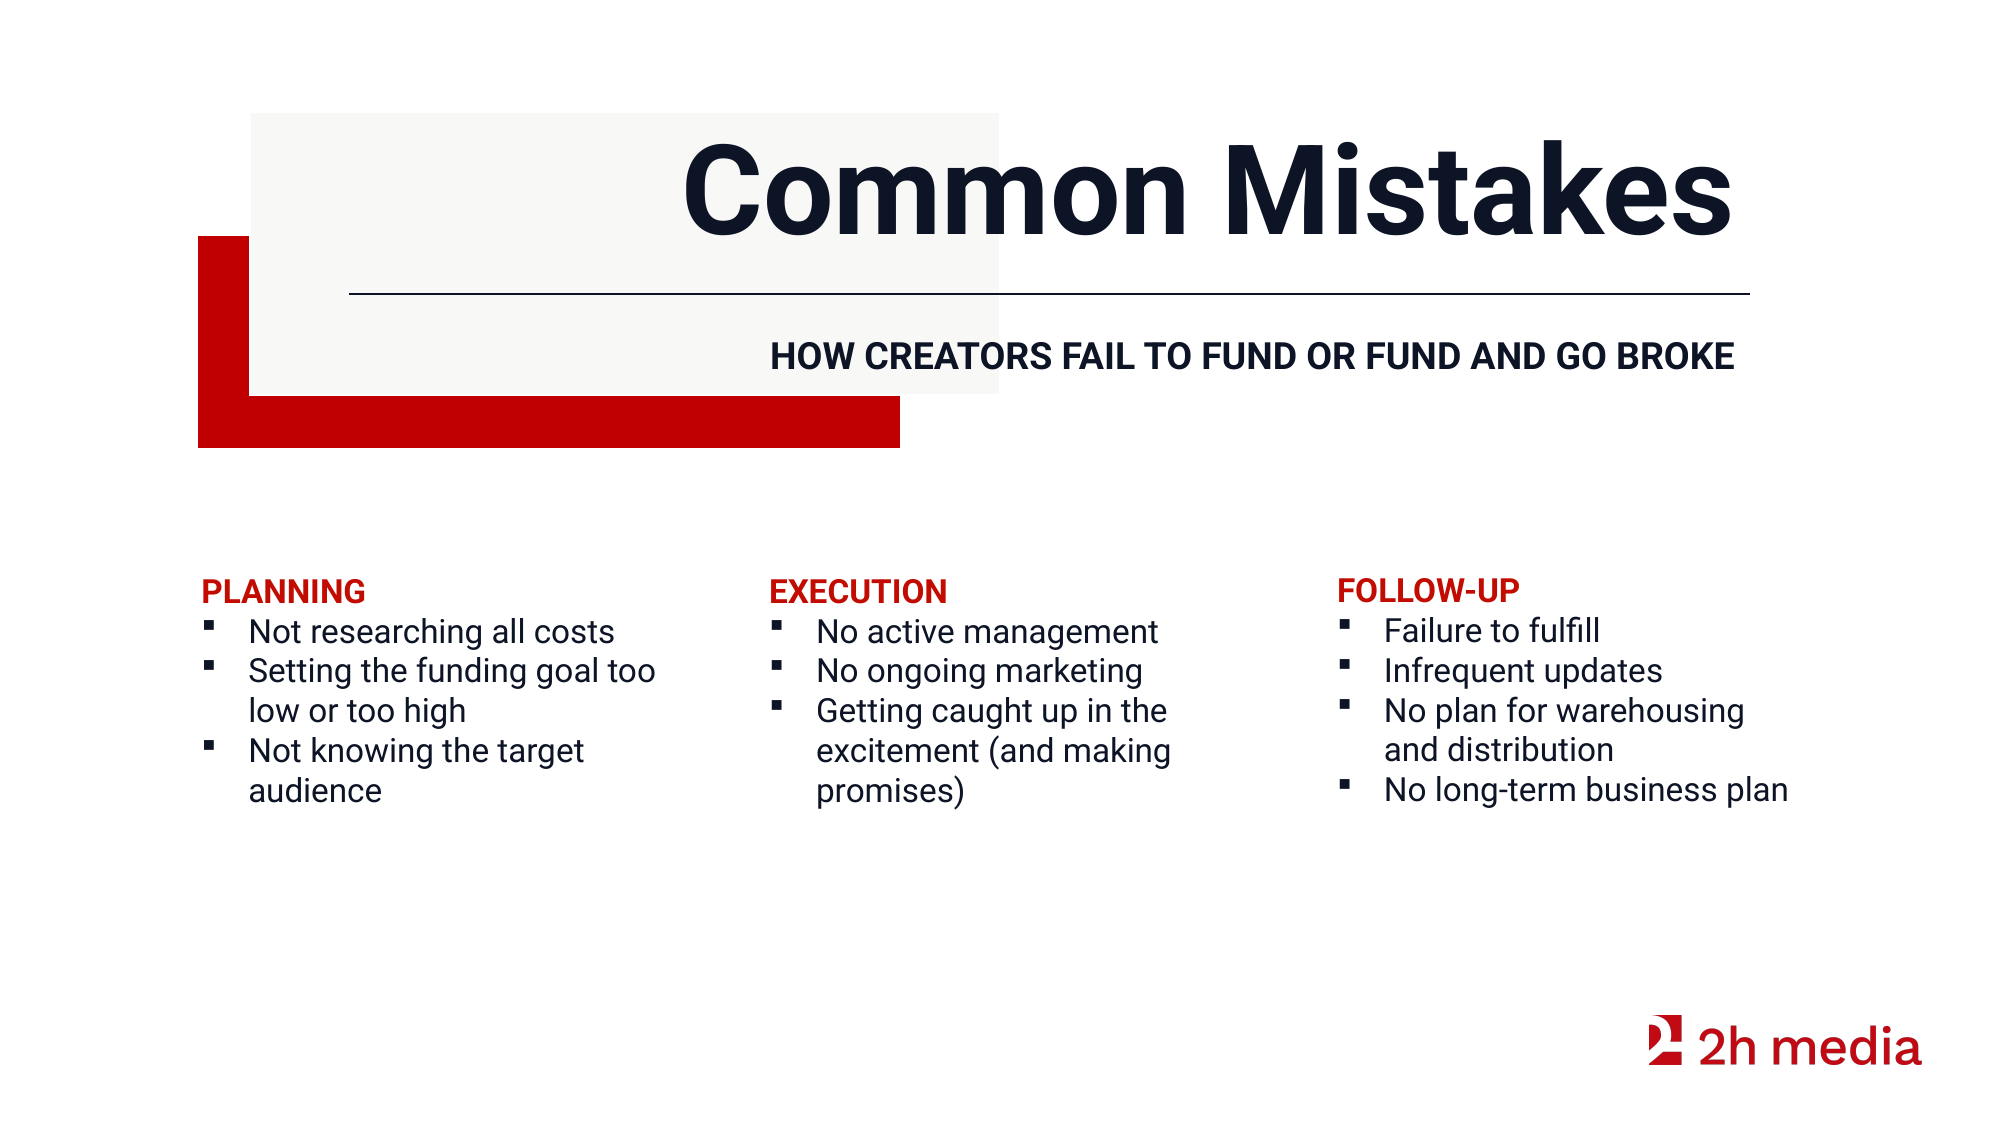

Common Mistakes
How Creators fail to fund or fund and go broke
Follow-Up
Failure to fulfill
Infrequent updates
No plan for warehousing and distribution
No long-term business plan

Planning
Not researching all costs
Setting the funding goal too low or too high
Not knowing the target audience

Execution
No active management
No ongoing marketing
Getting caught up in the excitement (and making promises)